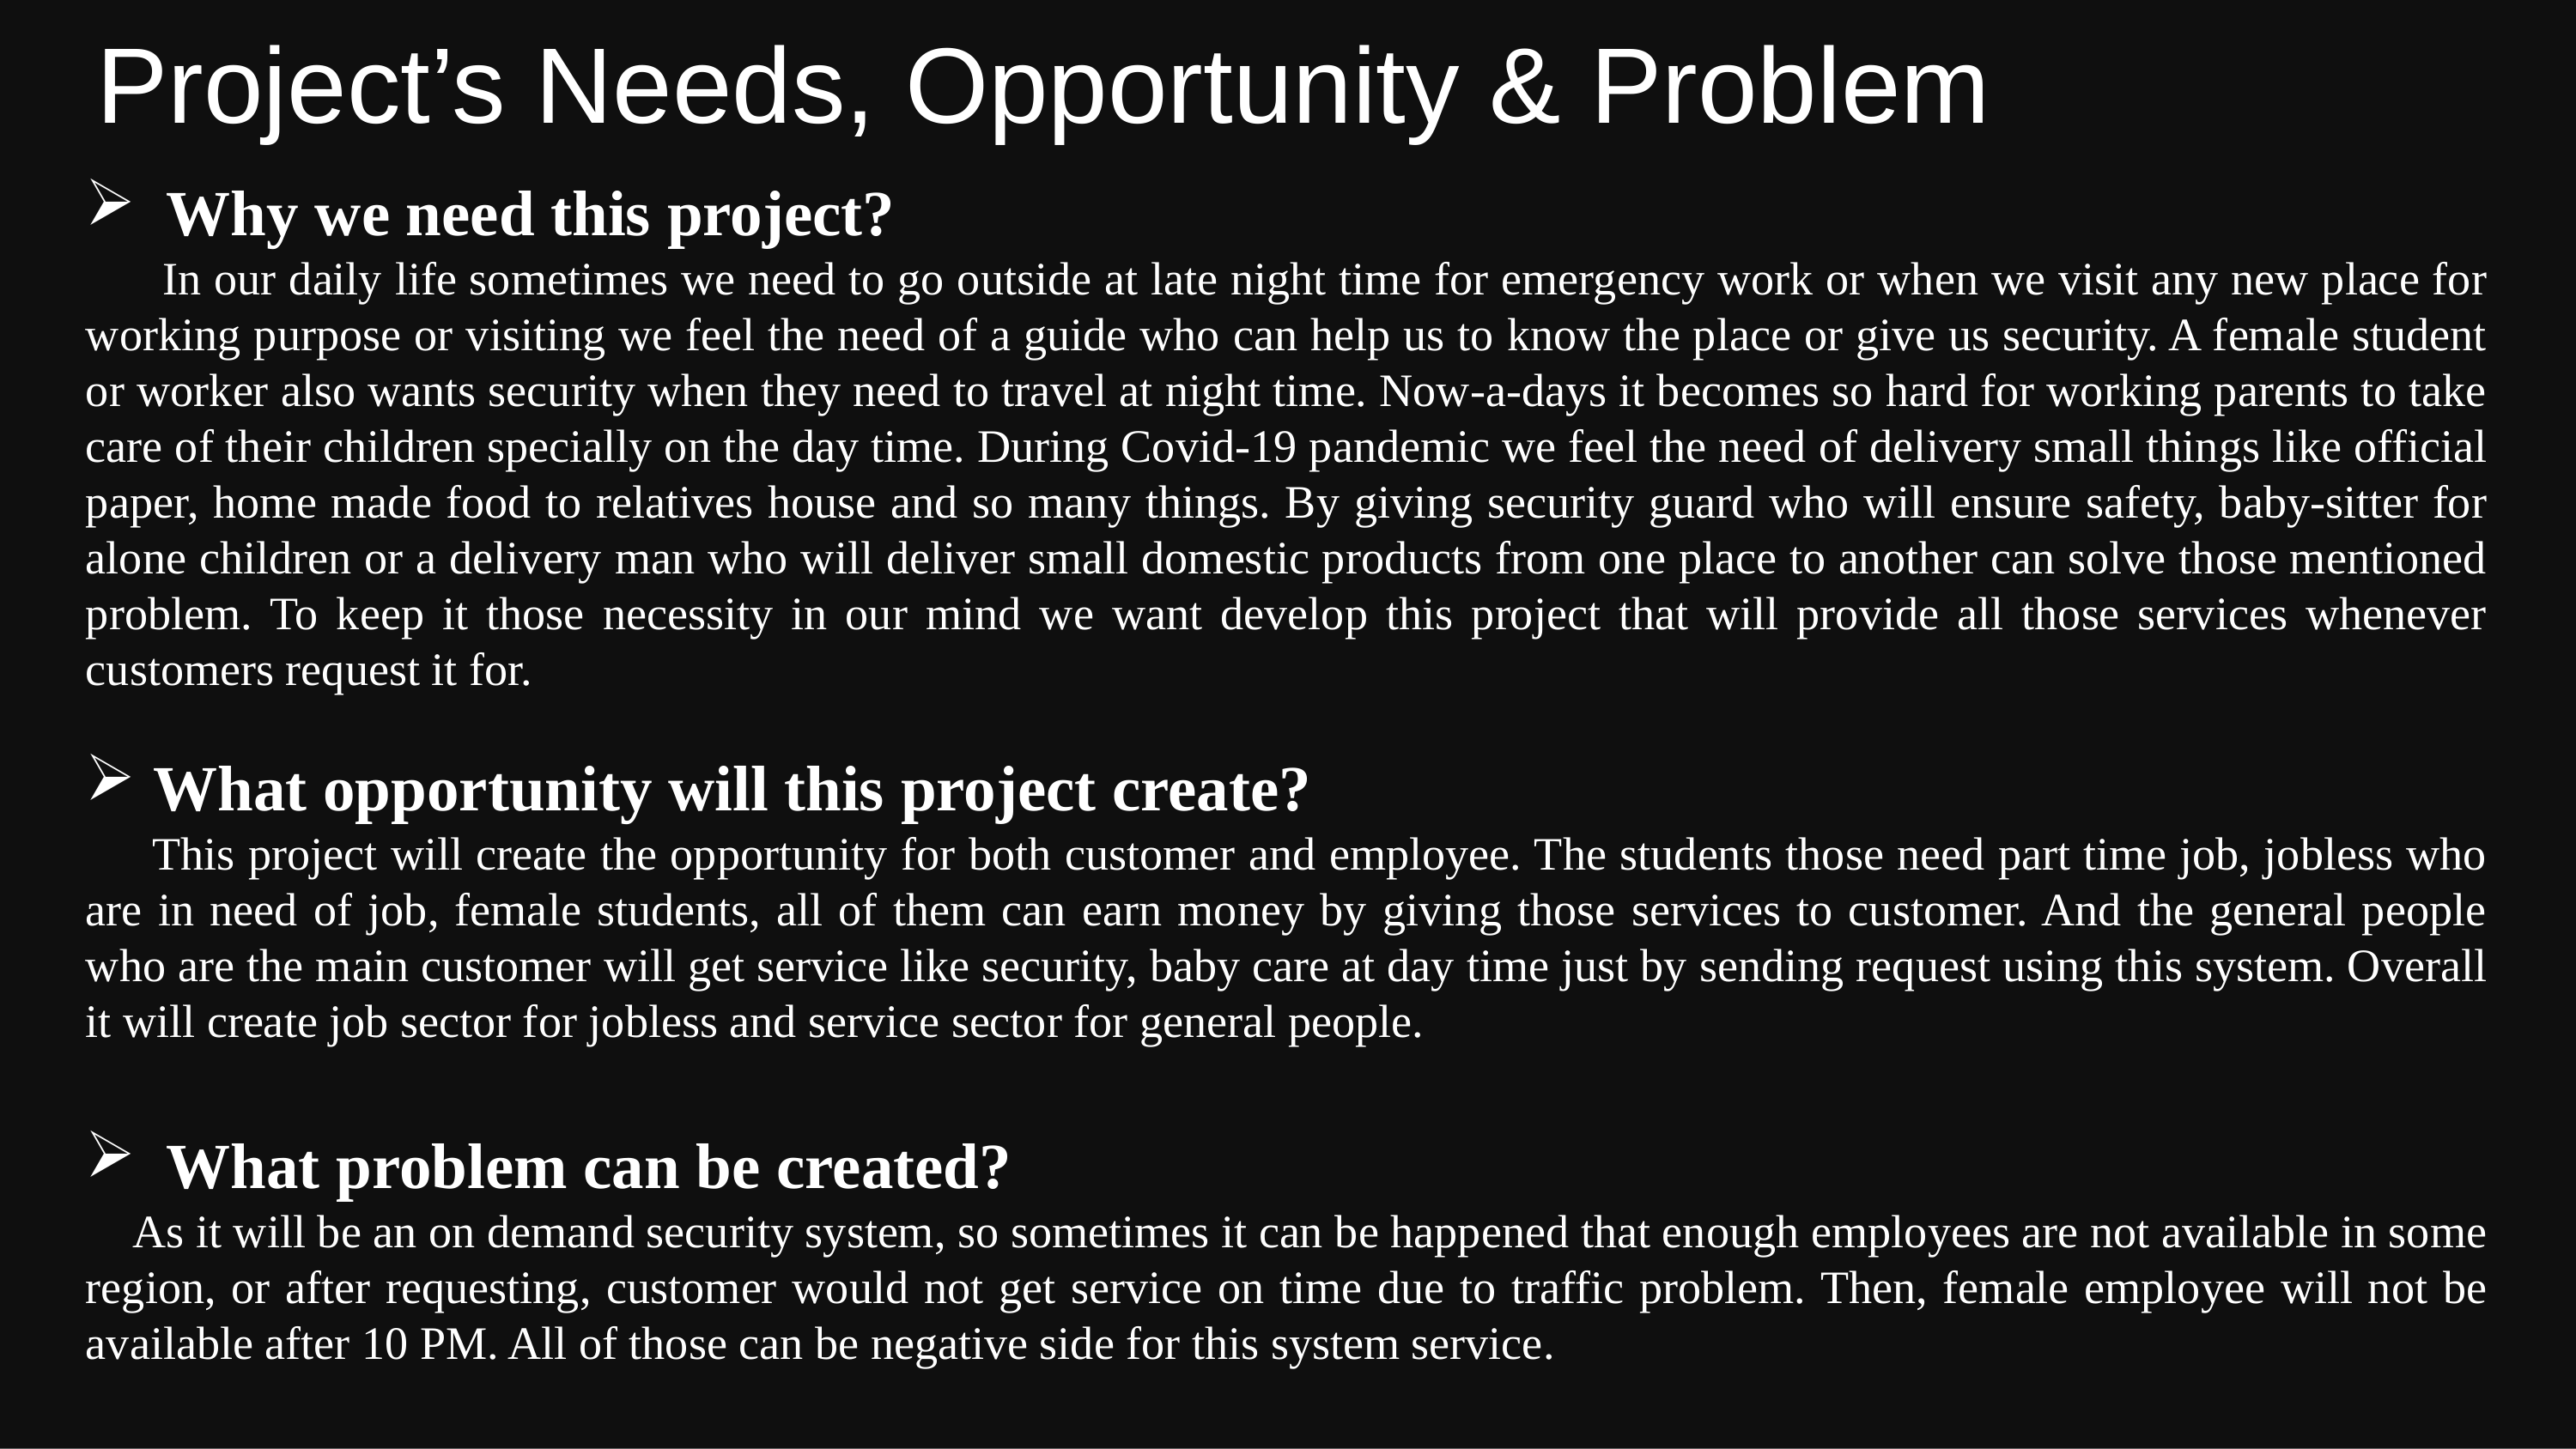

# Project’s Needs, Opportunity & Problem
Why we need this project?
      In our daily life sometimes we need to go outside at late night time for emergency work or when we visit any new place for working purpose or visiting we feel the need of a guide who can help us to know the place or give us security. A female student or worker also wants security when they need to travel at night time. Now-a-days it becomes so hard for working parents to take care of their children specially on the day time. During Covid-19 pandemic we feel the need of delivery small things like official paper, home made food to relatives house and so many things. By giving security guard who will ensure safety, baby-sitter for alone children or a delivery man who will deliver small domestic products from one place to another can solve those mentioned problem. To keep it those necessity in our mind we want develop this project that will provide all those services whenever customers request it for.

 What opportunity will this project create?
     This project will create the opportunity for both customer and employee. The students those need part time job, jobless who are in need of job, female students, all of them can earn money by giving those services to customer. And the general people who are the main customer will get service like security, baby care at day time just by sending request using this system. Overall it will create job sector for jobless and service sector for general people.

What problem can be created?
    As it will be an on demand security system, so sometimes it can be happened that enough employees are not available in some region, or after requesting, customer would not get service on time due to traffic problem. Then, female employee will not be available after 10 PM. All of those can be negative side for this system service.